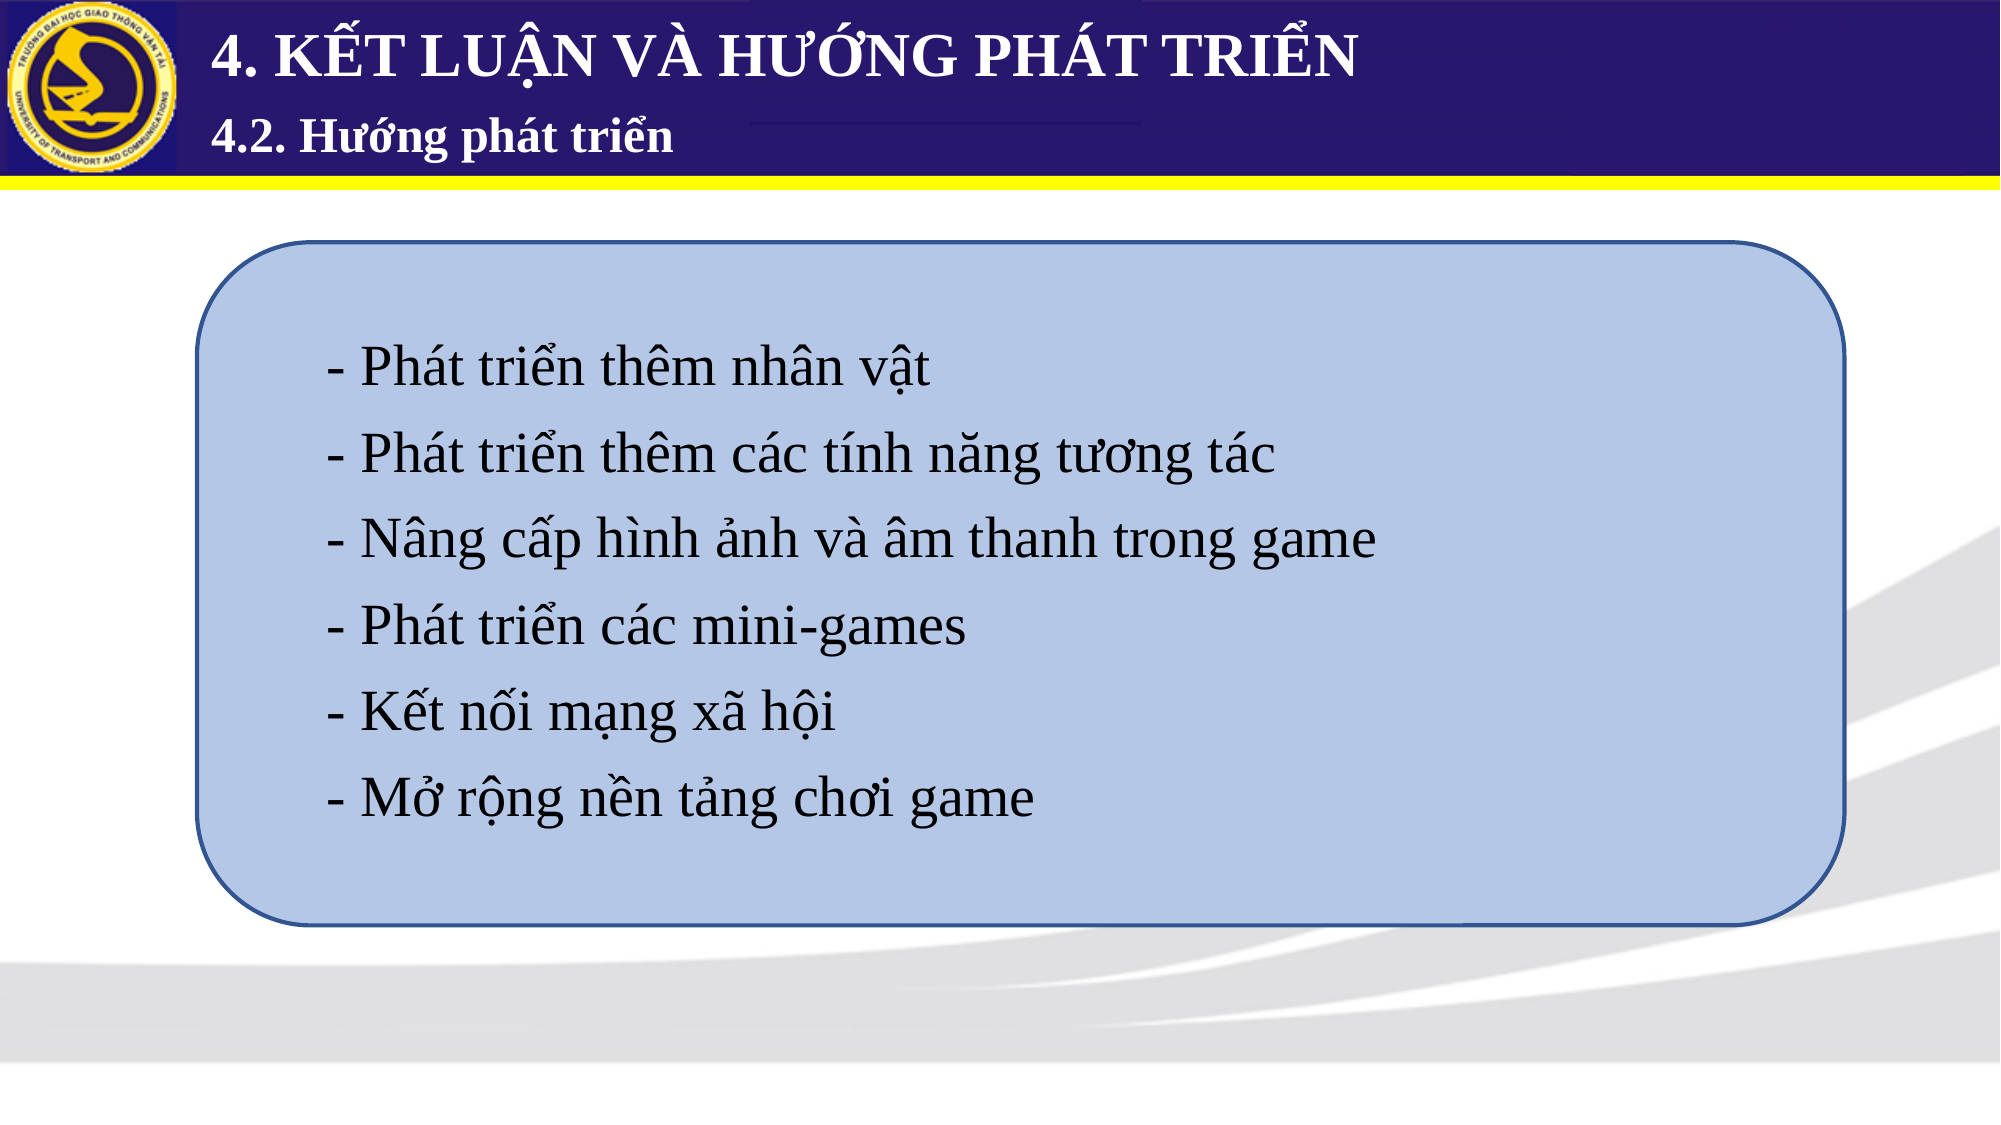

4. KẾT LUẬN VÀ HƯỚNG PHÁT TRIỂN
4.2. Hướng phát triển

- Phát triển thêm nhân vật
- Phát triển thêm các tính năng tương tác
- Nâng cấp hình ảnh và âm thanh trong game
- Phát triển các mini-games
- Kết nối mạng xã hội
- Mở rộng nền tảng chơi game